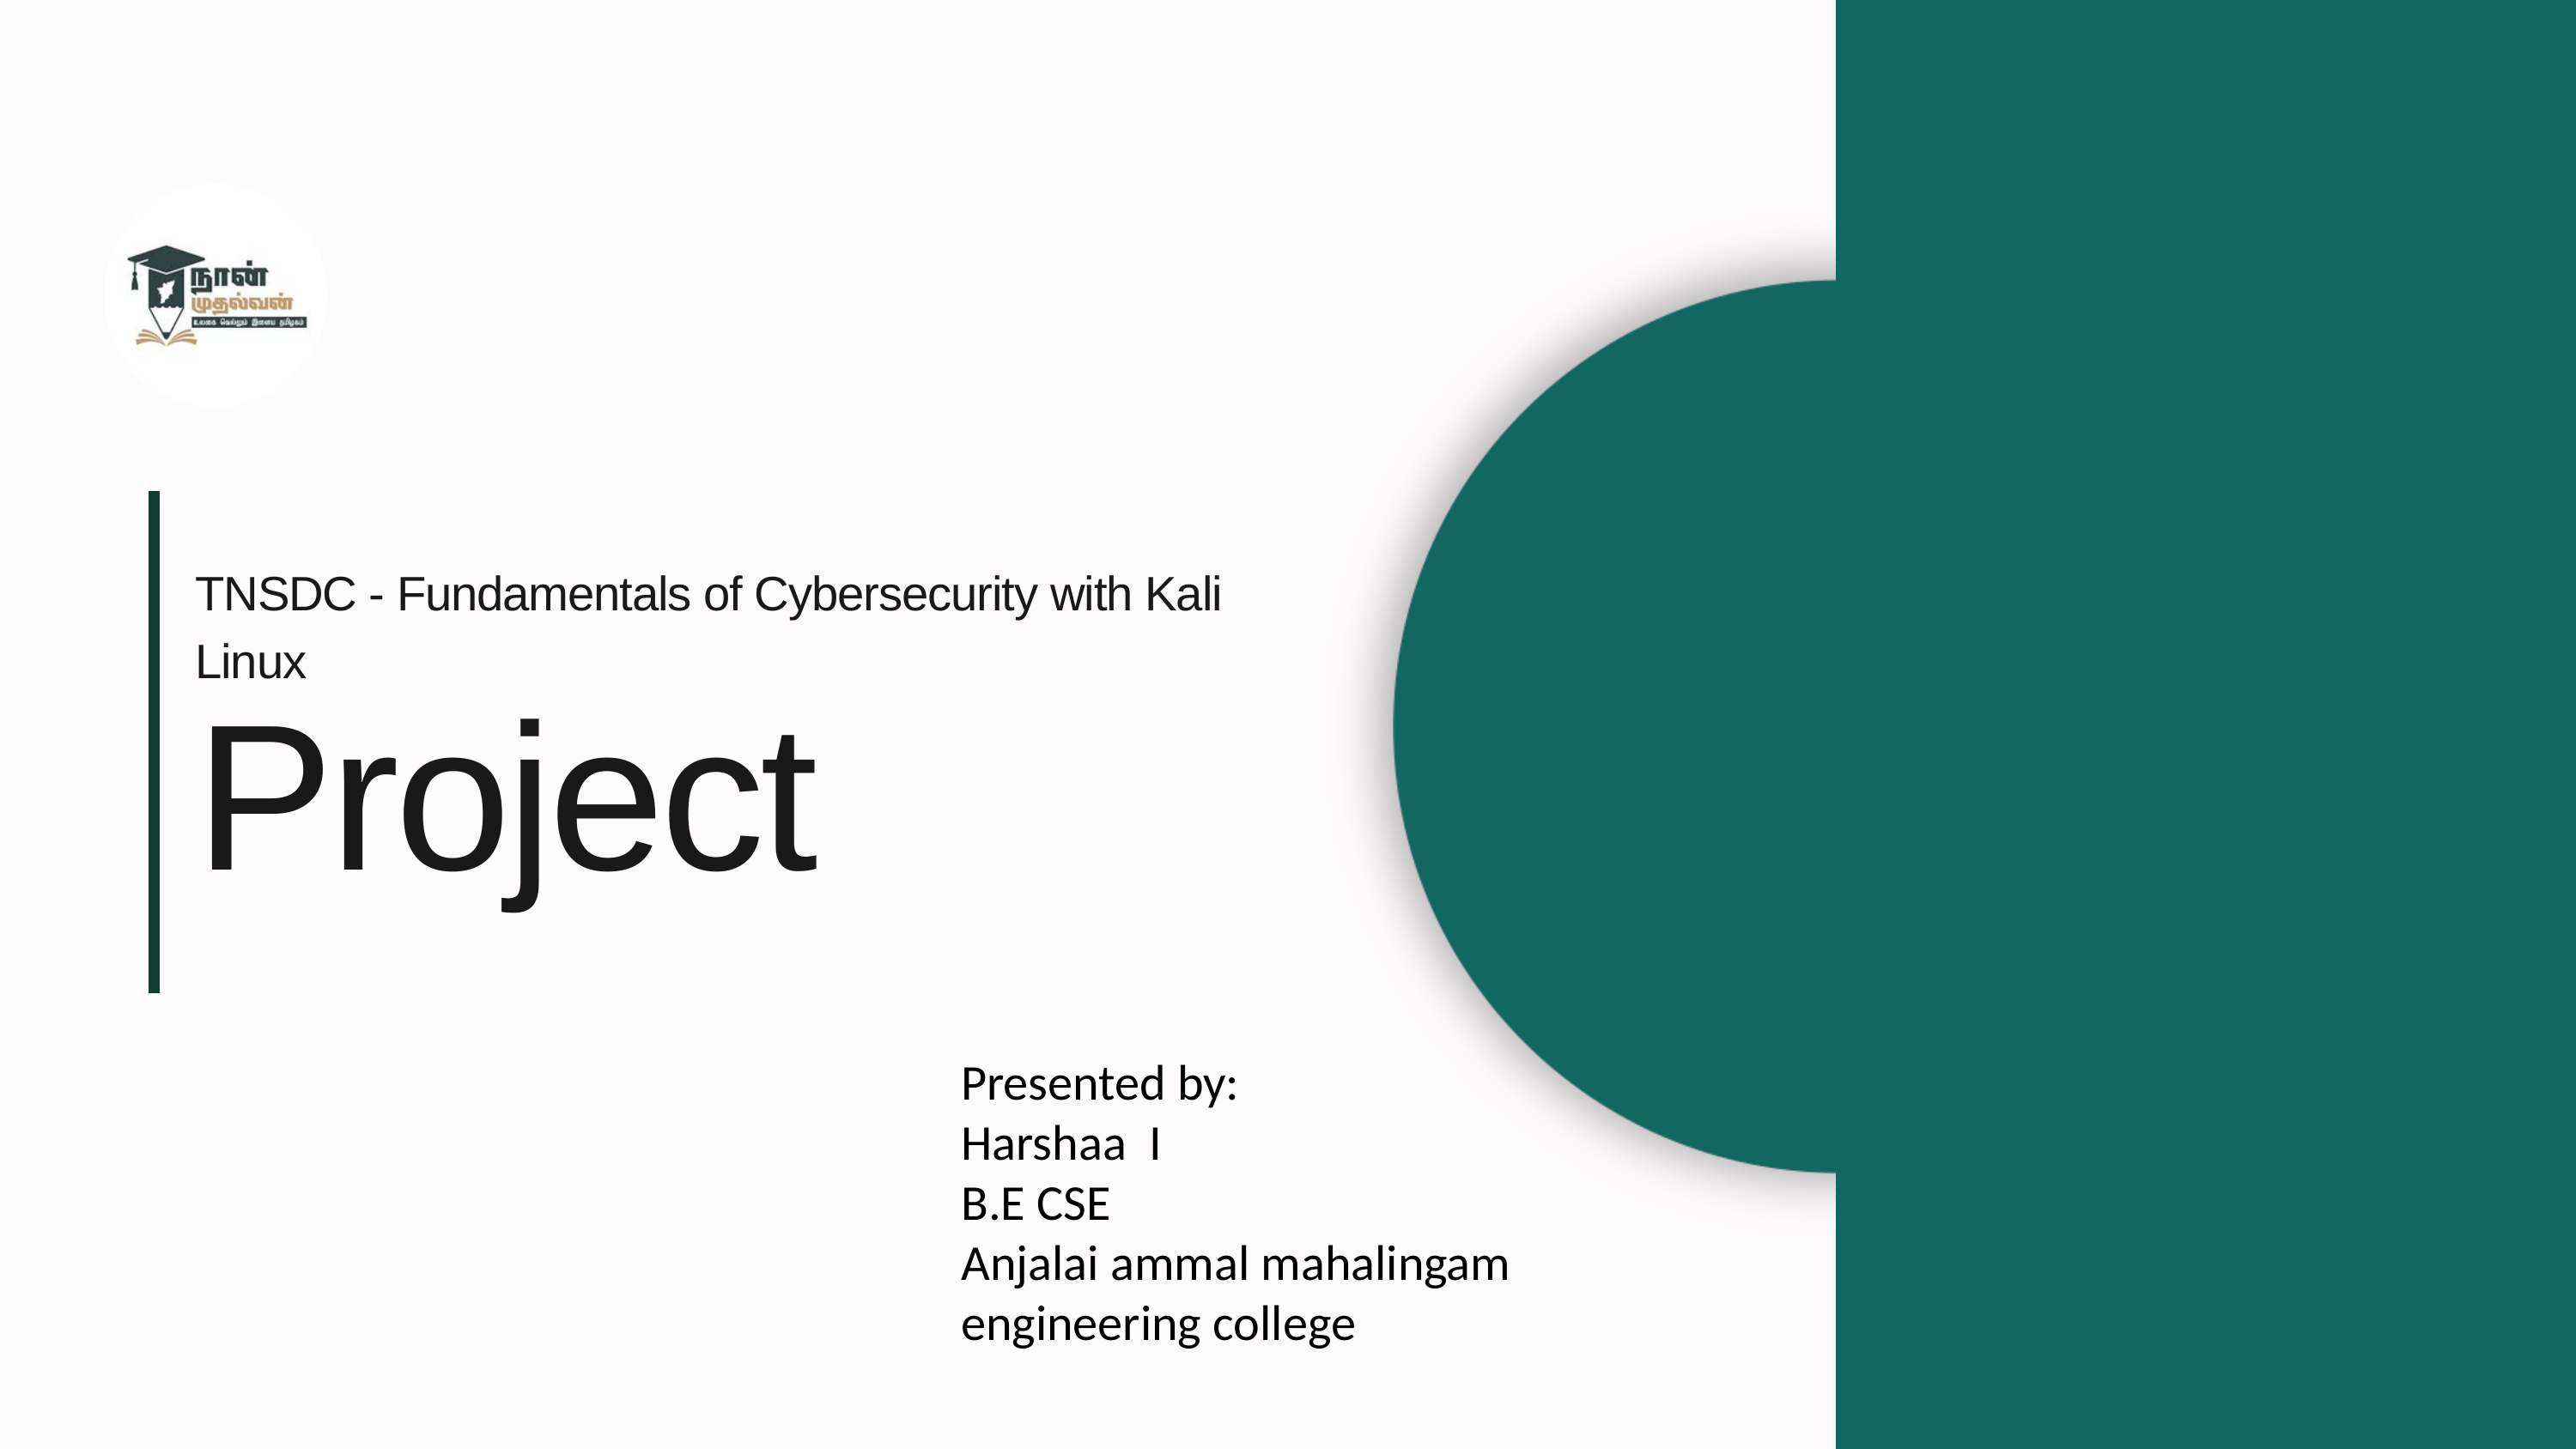

TNSDC - Fundamentals of Cybersecurity with Kali Linux

Project
Presented by:
Harshaa  I
B.E CSE
Anjalai ammal mahalingam engineering college